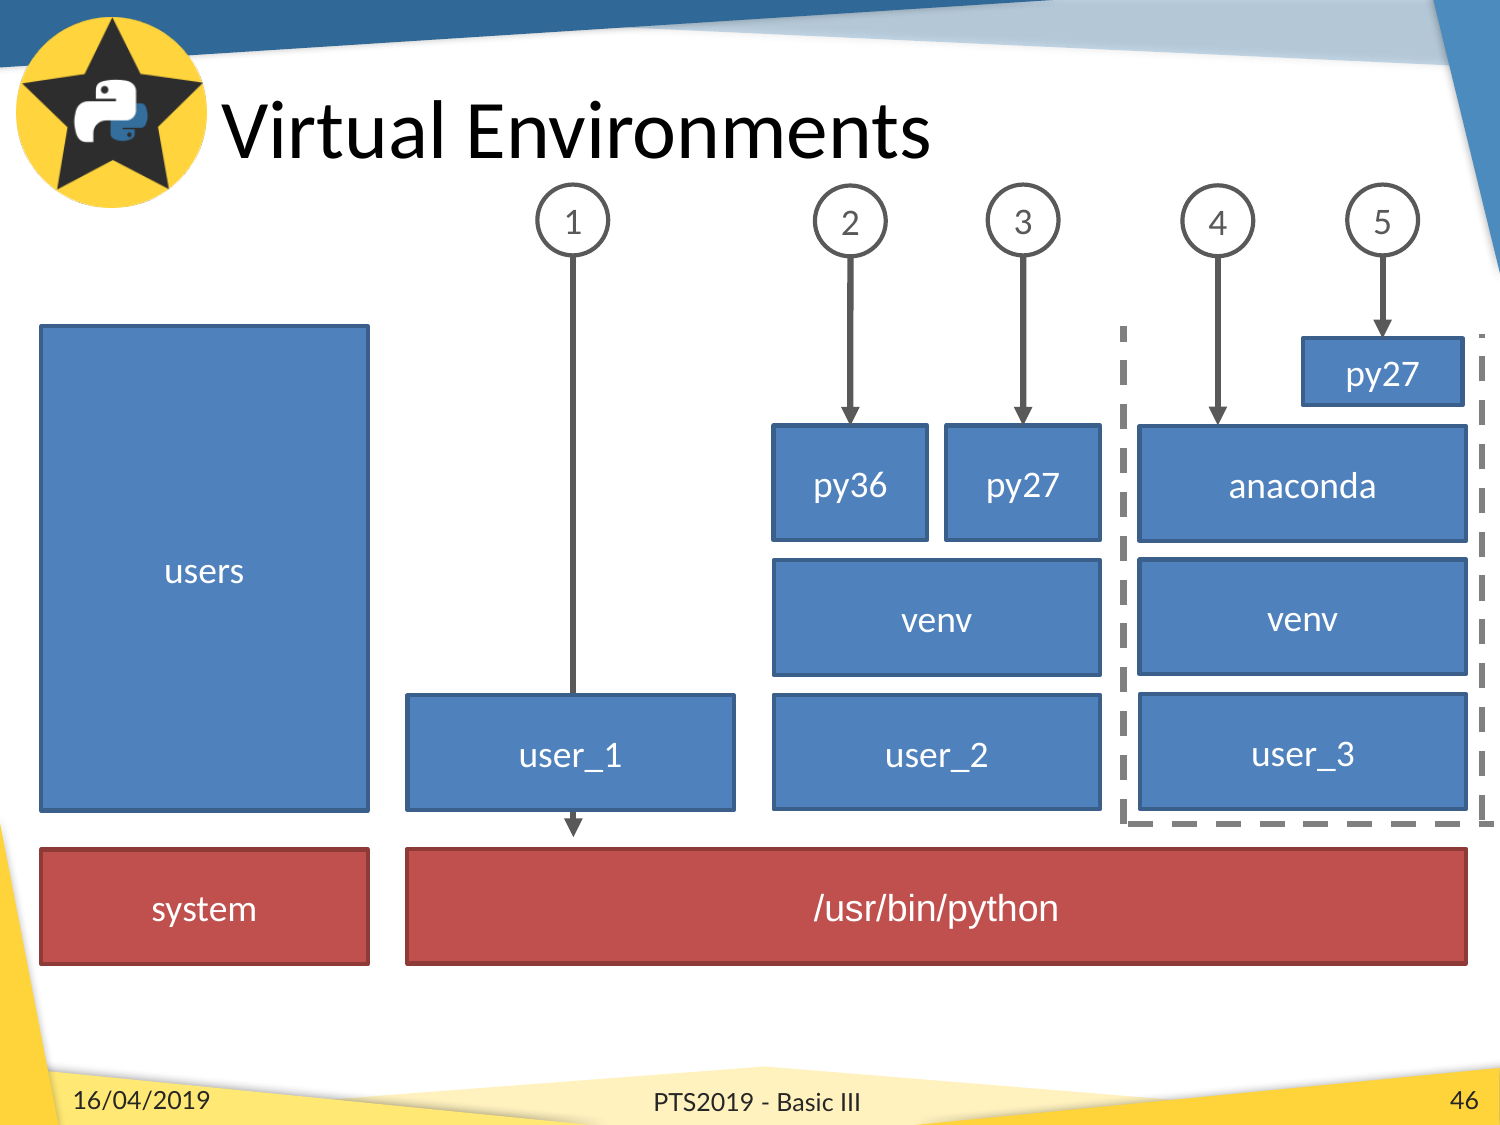

# Virtual Environments
1
3
5
4
2
users
py27
py36
py27
anaconda
venv
venv
user_3
user_2
user_1
/usr/bin/python
system
PTS2019 - Basic III
16/04/2019
46